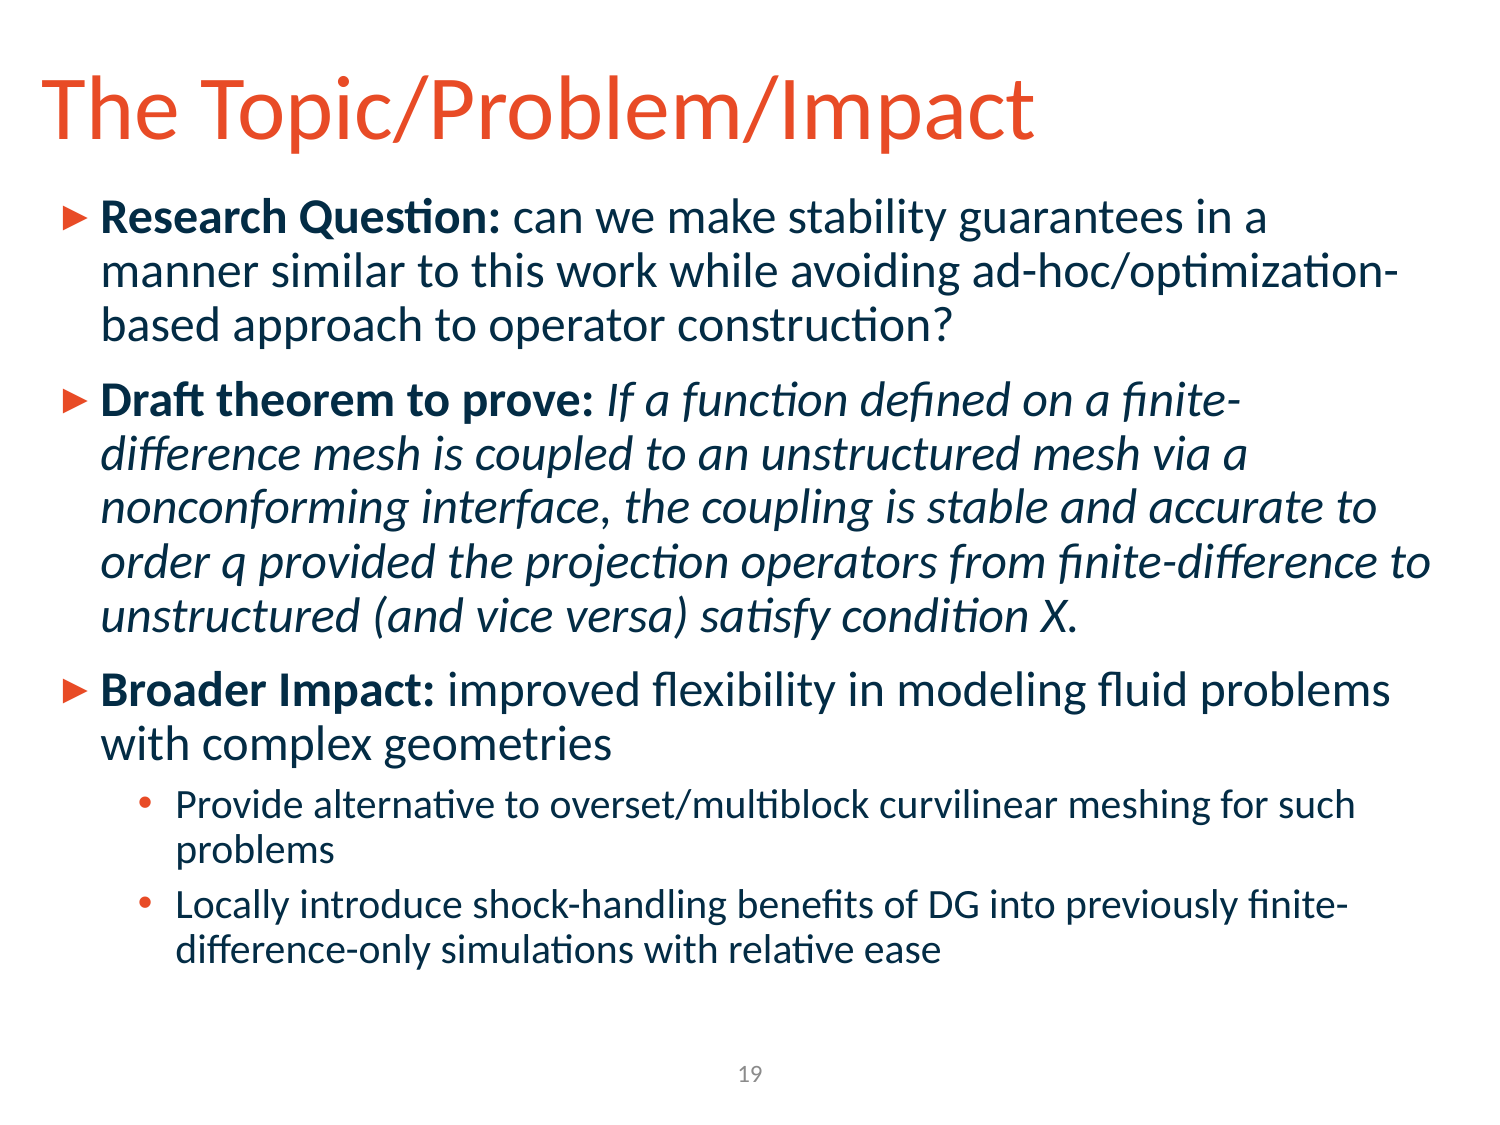

# The Topic/Problem/Impact
Research Question: can we make stability guarantees in a manner similar to this work while avoiding ad-hoc/optimization-based approach to operator construction?
Draft theorem to prove: If a function defined on a finite-difference mesh is coupled to an unstructured mesh via a nonconforming interface, the coupling is stable and accurate to order q provided the projection operators from finite-difference to unstructured (and vice versa) satisfy condition X.
Broader Impact: improved flexibility in modeling fluid problems with complex geometries
Provide alternative to overset/multiblock curvilinear meshing for such problems
Locally introduce shock-handling benefits of DG into previously finite-difference-only simulations with relative ease

Ablation test (VKI)
19